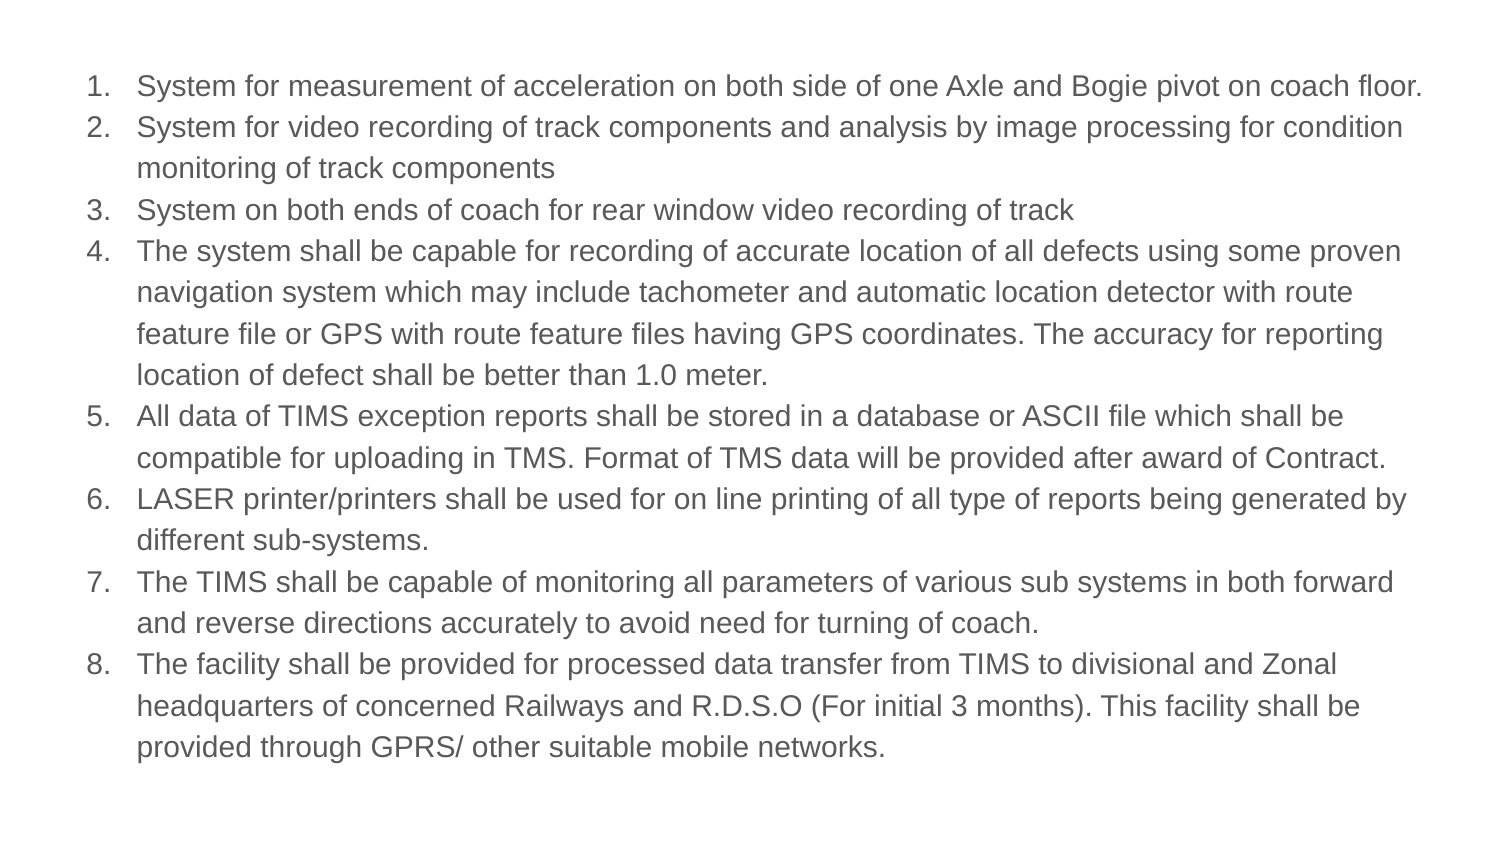

System for measurement of acceleration on both side of one Axle and Bogie pivot on coach floor.
System for video recording of track components and analysis by image processing for condition monitoring of track components
System on both ends of coach for rear window video recording of track
The system shall be capable for recording of accurate location of all defects using some proven navigation system which may include tachometer and automatic location detector with route feature file or GPS with route feature files having GPS coordinates. The accuracy for reporting location of defect shall be better than 1.0 meter.
All data of TIMS exception reports shall be stored in a database or ASCII file which shall be compatible for uploading in TMS. Format of TMS data will be provided after award of Contract.
LASER printer/printers shall be used for on line printing of all type of reports being generated by different sub-systems.
The TIMS shall be capable of monitoring all parameters of various sub systems in both forward and reverse directions accurately to avoid need for turning of coach.
The facility shall be provided for processed data transfer from TIMS to divisional and Zonal headquarters of concerned Railways and R.D.S.O (For initial 3 months). This facility shall be provided through GPRS/ other suitable mobile networks.